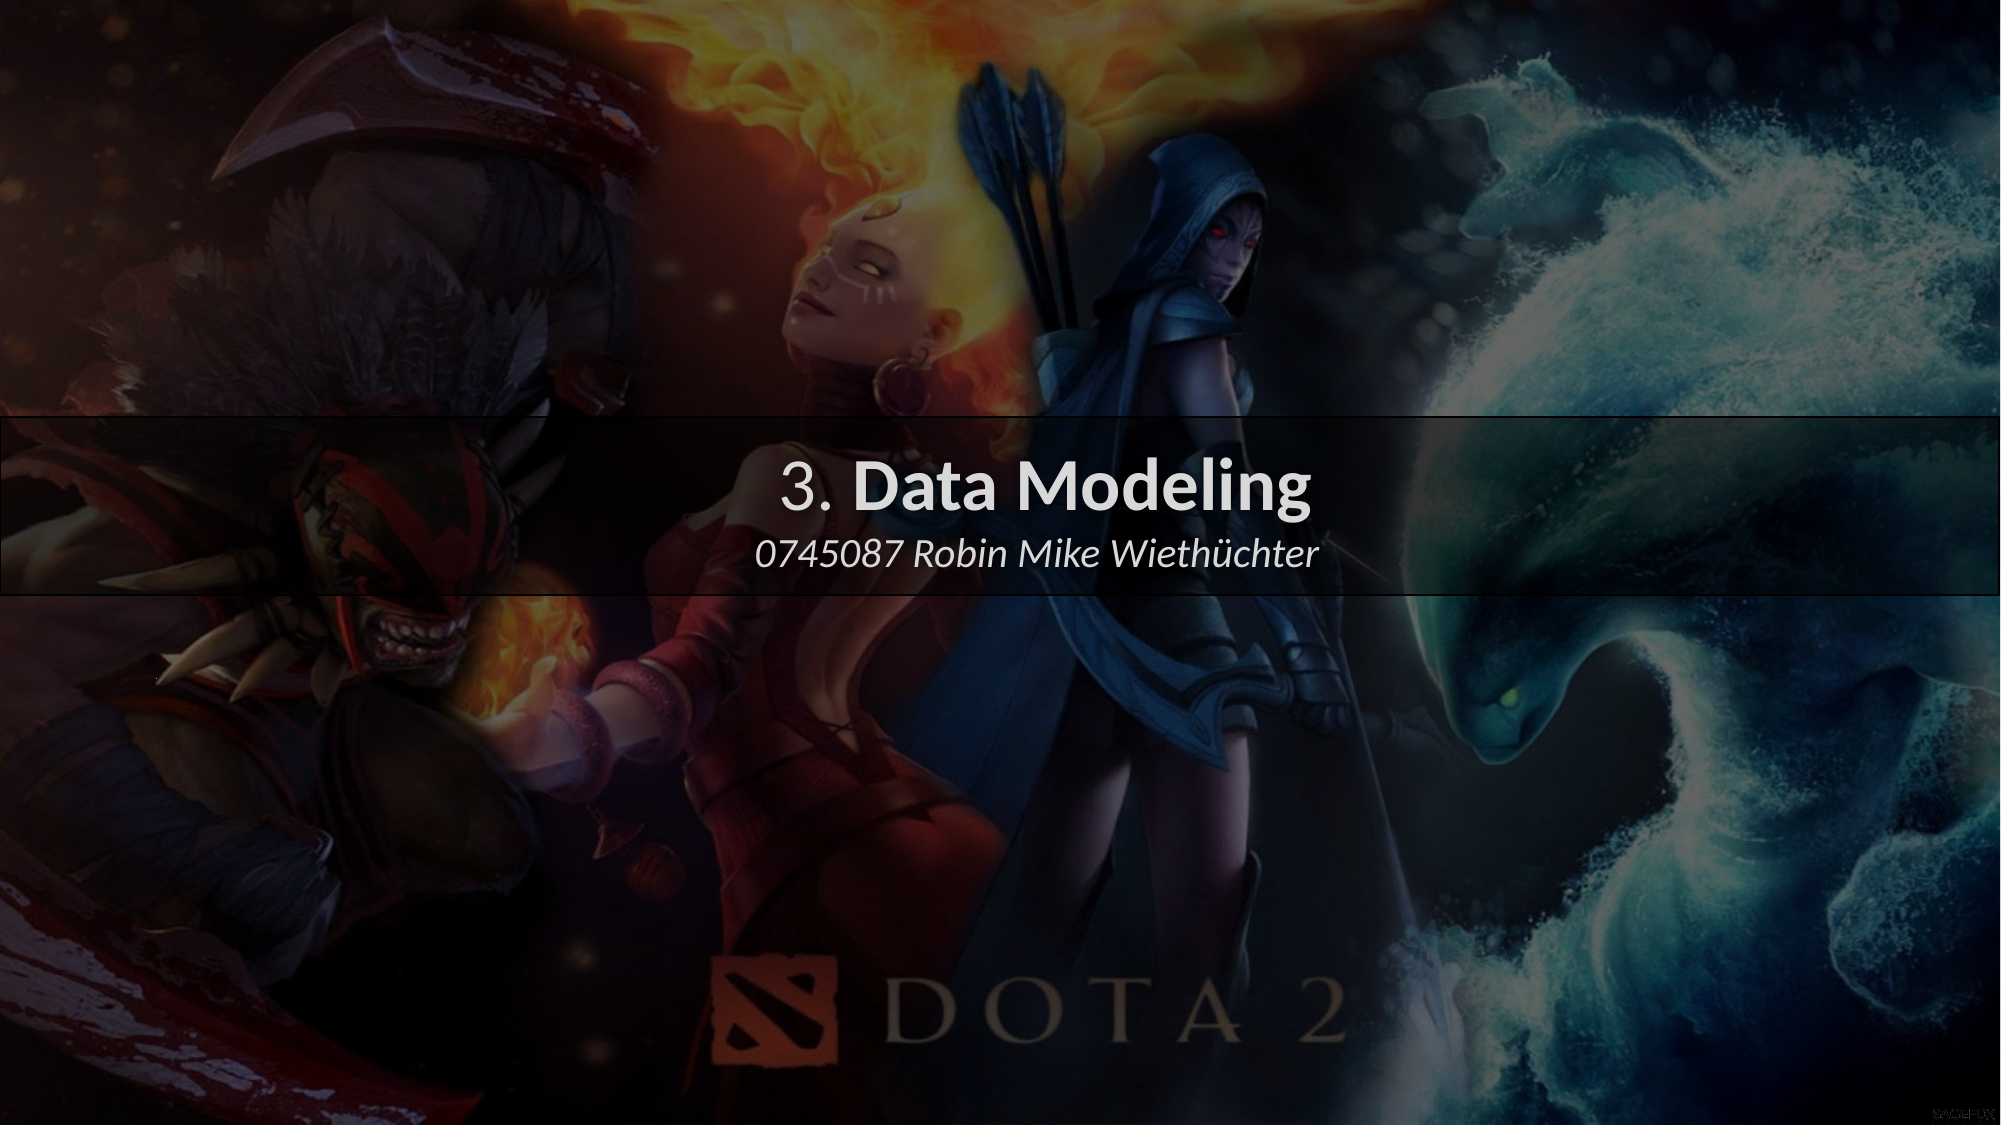

3. Data Modeling
0745087 Robin Mike Wiethüchter